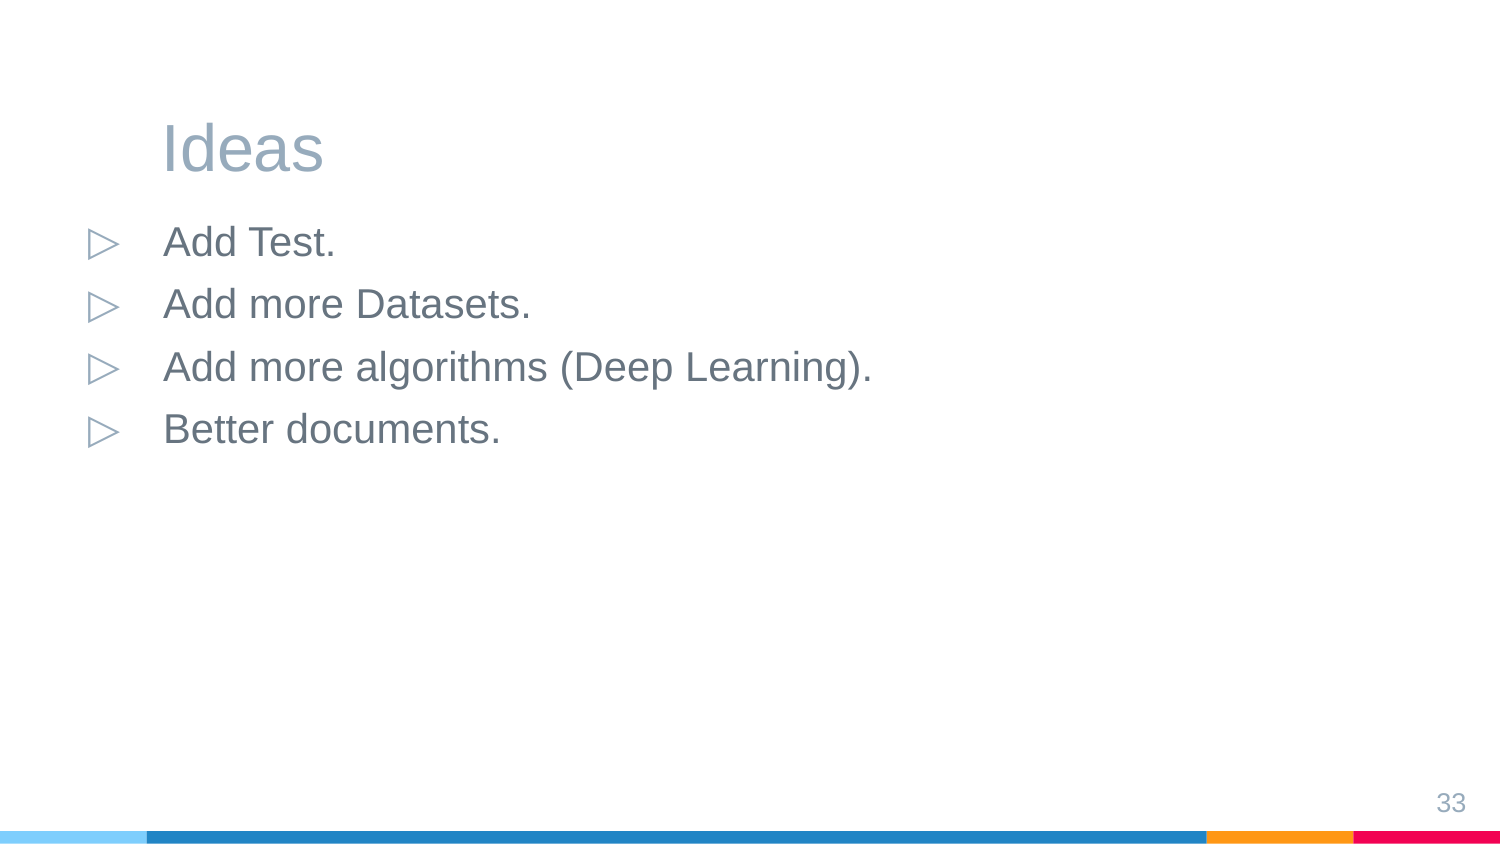

# Ideas
Add Test.
Add more Datasets.
Add more algorithms (Deep Learning).
Better documents.
33